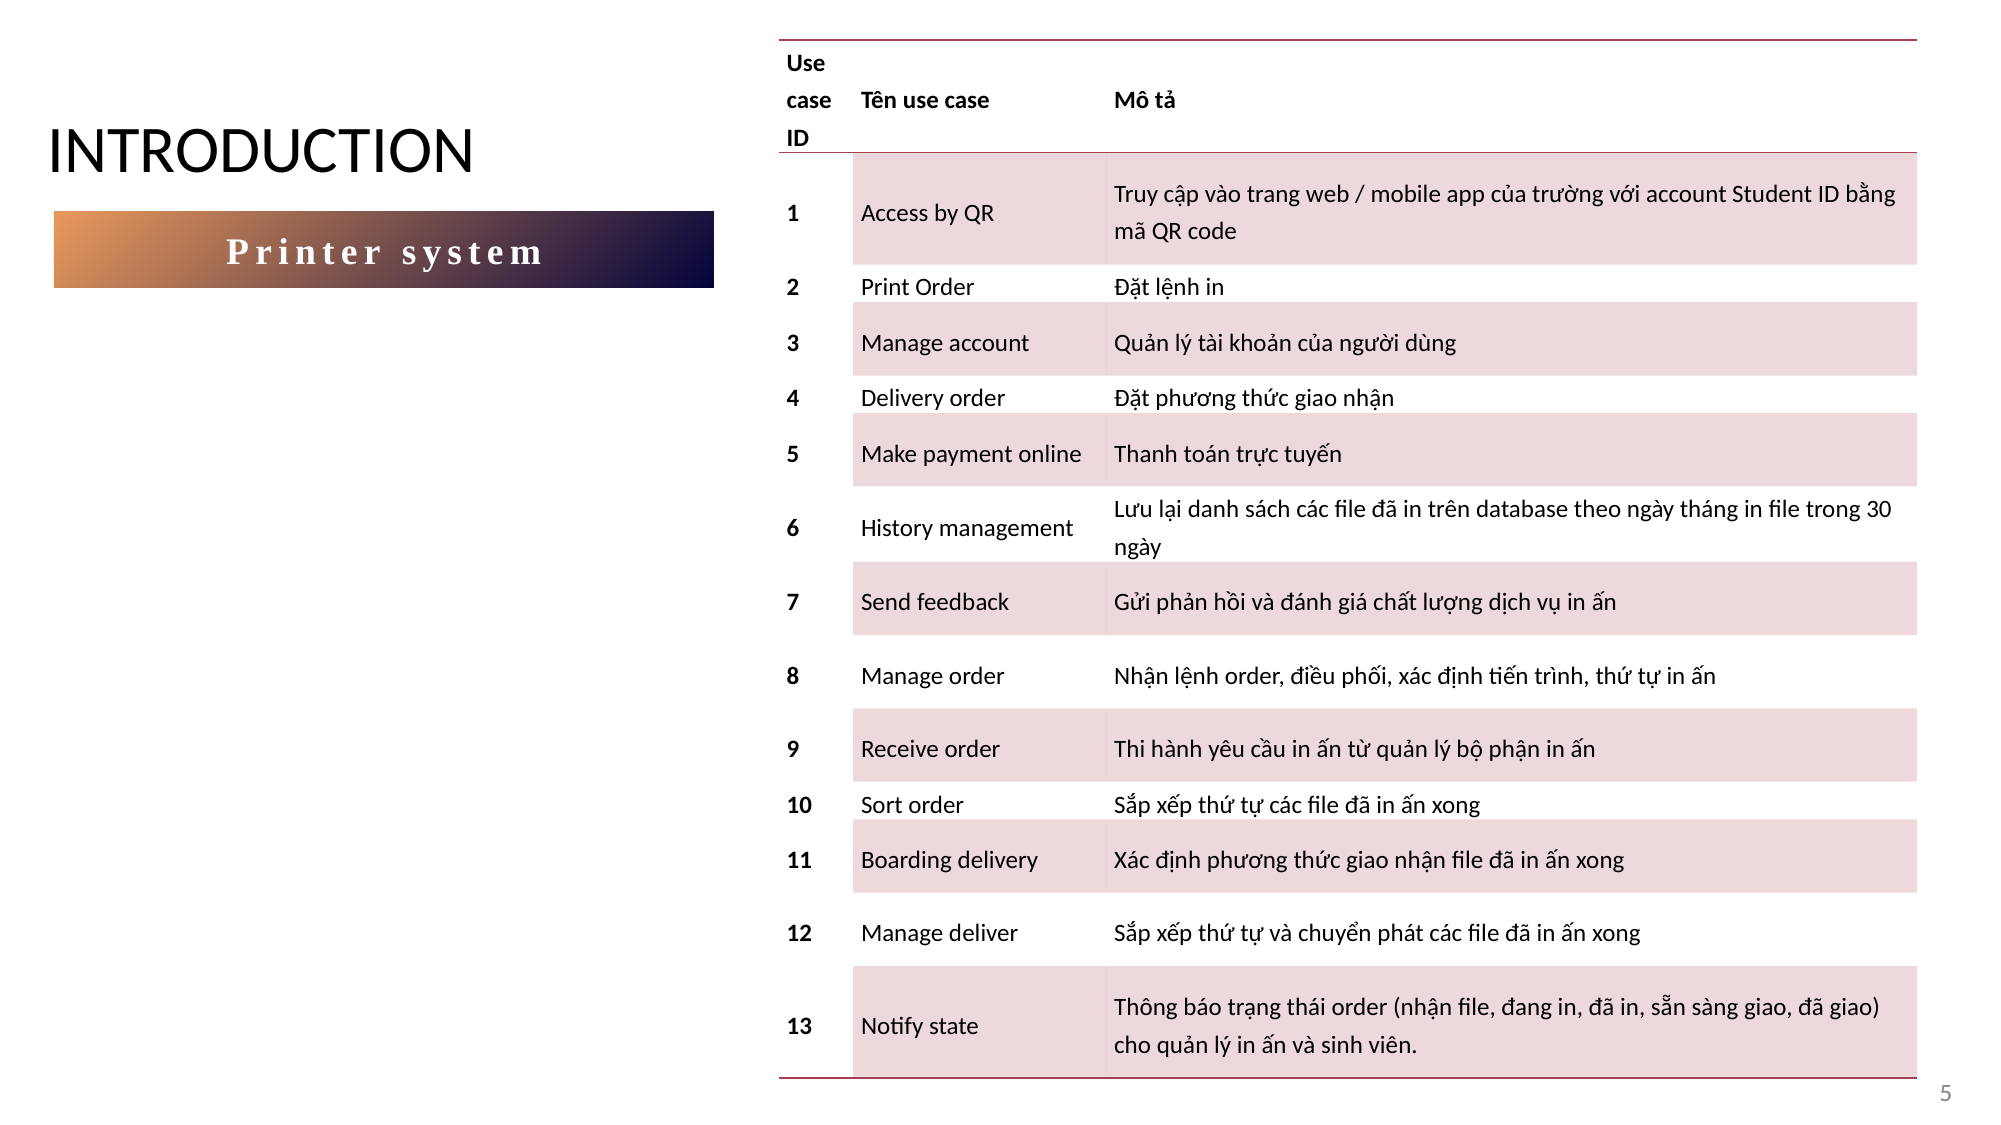

| Use case ID | Tên use case | Mô tả |
| --- | --- | --- |
| 1 | Access by QR | Truy cập vào trang web / mobile app của trường với account Student ID bằng mã QR code |
| 2 | Print Order | Đặt lệnh in |
| 3 | Manage account | Quản lý tài khoản của người dùng |
| 4 | Delivery order | Đặt phương thức giao nhận |
| 5 | Make payment online | Thanh toán trực tuyến |
| 6 | History management | Lưu lại danh sách các file đã in trên database theo ngày tháng in file trong 30 ngày |
| 7 | Send feedback | Gửi phản hồi và đánh giá chất lượng dịch vụ in ấn |
| 8 | Manage order | Nhận lệnh order, điều phối, xác định tiến trình, thứ tự in ấn |
| 9 | Receive order | Thi hành yêu cầu in ấn từ quản lý bộ phận in ấn |
| 10 | Sort order | Sắp xếp thứ tự các file đã in ấn xong |
| 11 | Boarding delivery | Xác định phương thức giao nhận file đã in ấn xong |
| 12 | Manage deliver | Sắp xếp thứ tự và chuyển phát các file đã in ấn xong |
| 13 | Notify state | Thông báo trạng thái order (nhận file, đang in, đã in, sẵn sàng giao, đã giao) cho quản lý in ấn và sinh viên. |
# INTRODUCTION
Printer system
5